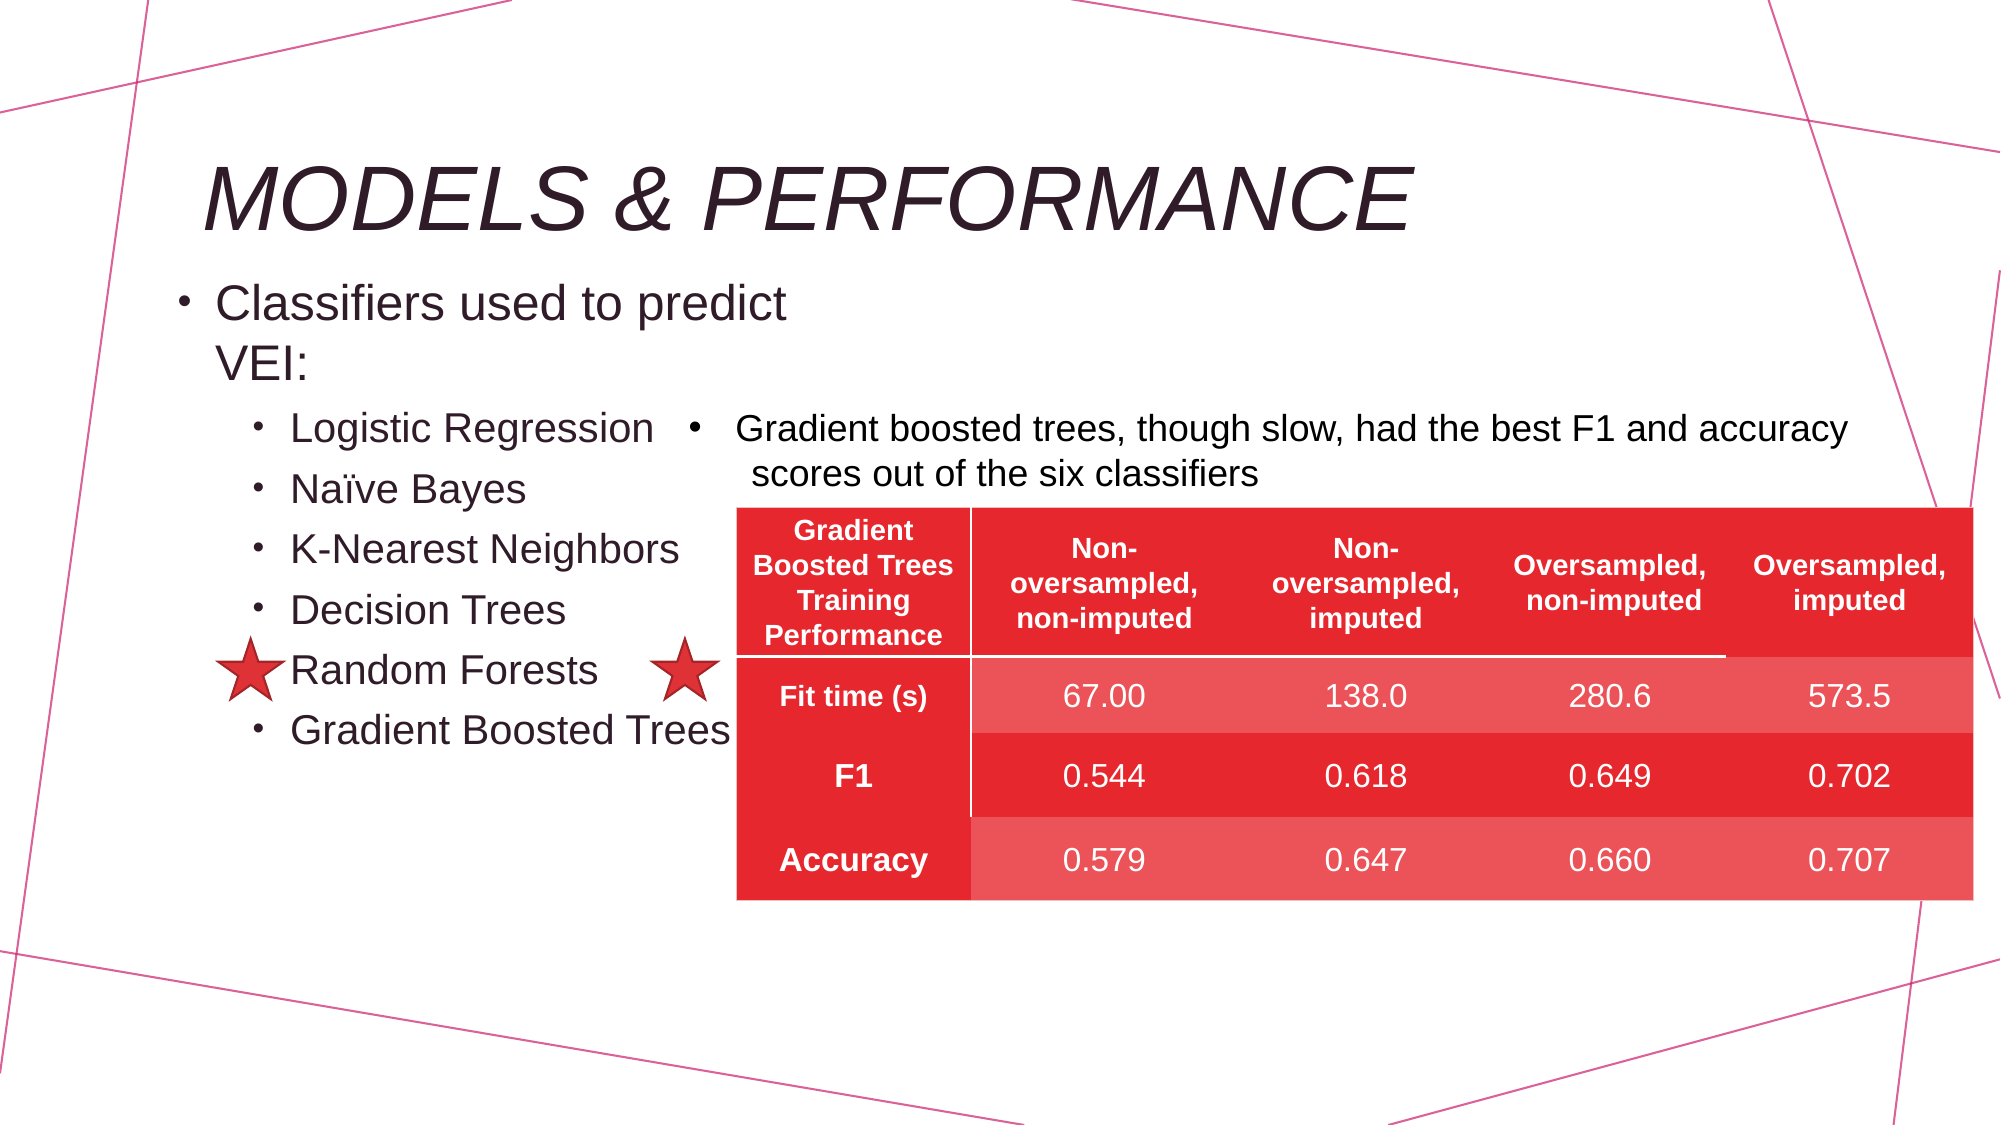

# Models & Performance
Classifiers used to predict VEI:
Logistic Regression
Naïve Bayes
K-Nearest Neighbors
Decision Trees
Random Forests
Gradient Boosted Trees
Gradient boosted trees, though slow, had the best F1 and accuracy
      scores out of the six classifiers

| Gradient Boosted Trees Training Performance | Non-oversampled, non-imputed | Non-oversampled, imputed | Oversampled, non-imputed | Oversampled, imputed |
| --- | --- | --- | --- | --- |
| Fit time (s) | 67.00 | 138.0 | 280.6 | 573.5 |
| F1 | 0.544 | 0.618 | 0.649 | 0.702 |
| Accuracy | 0.579 | 0.647 | 0.660 | 0.707 |